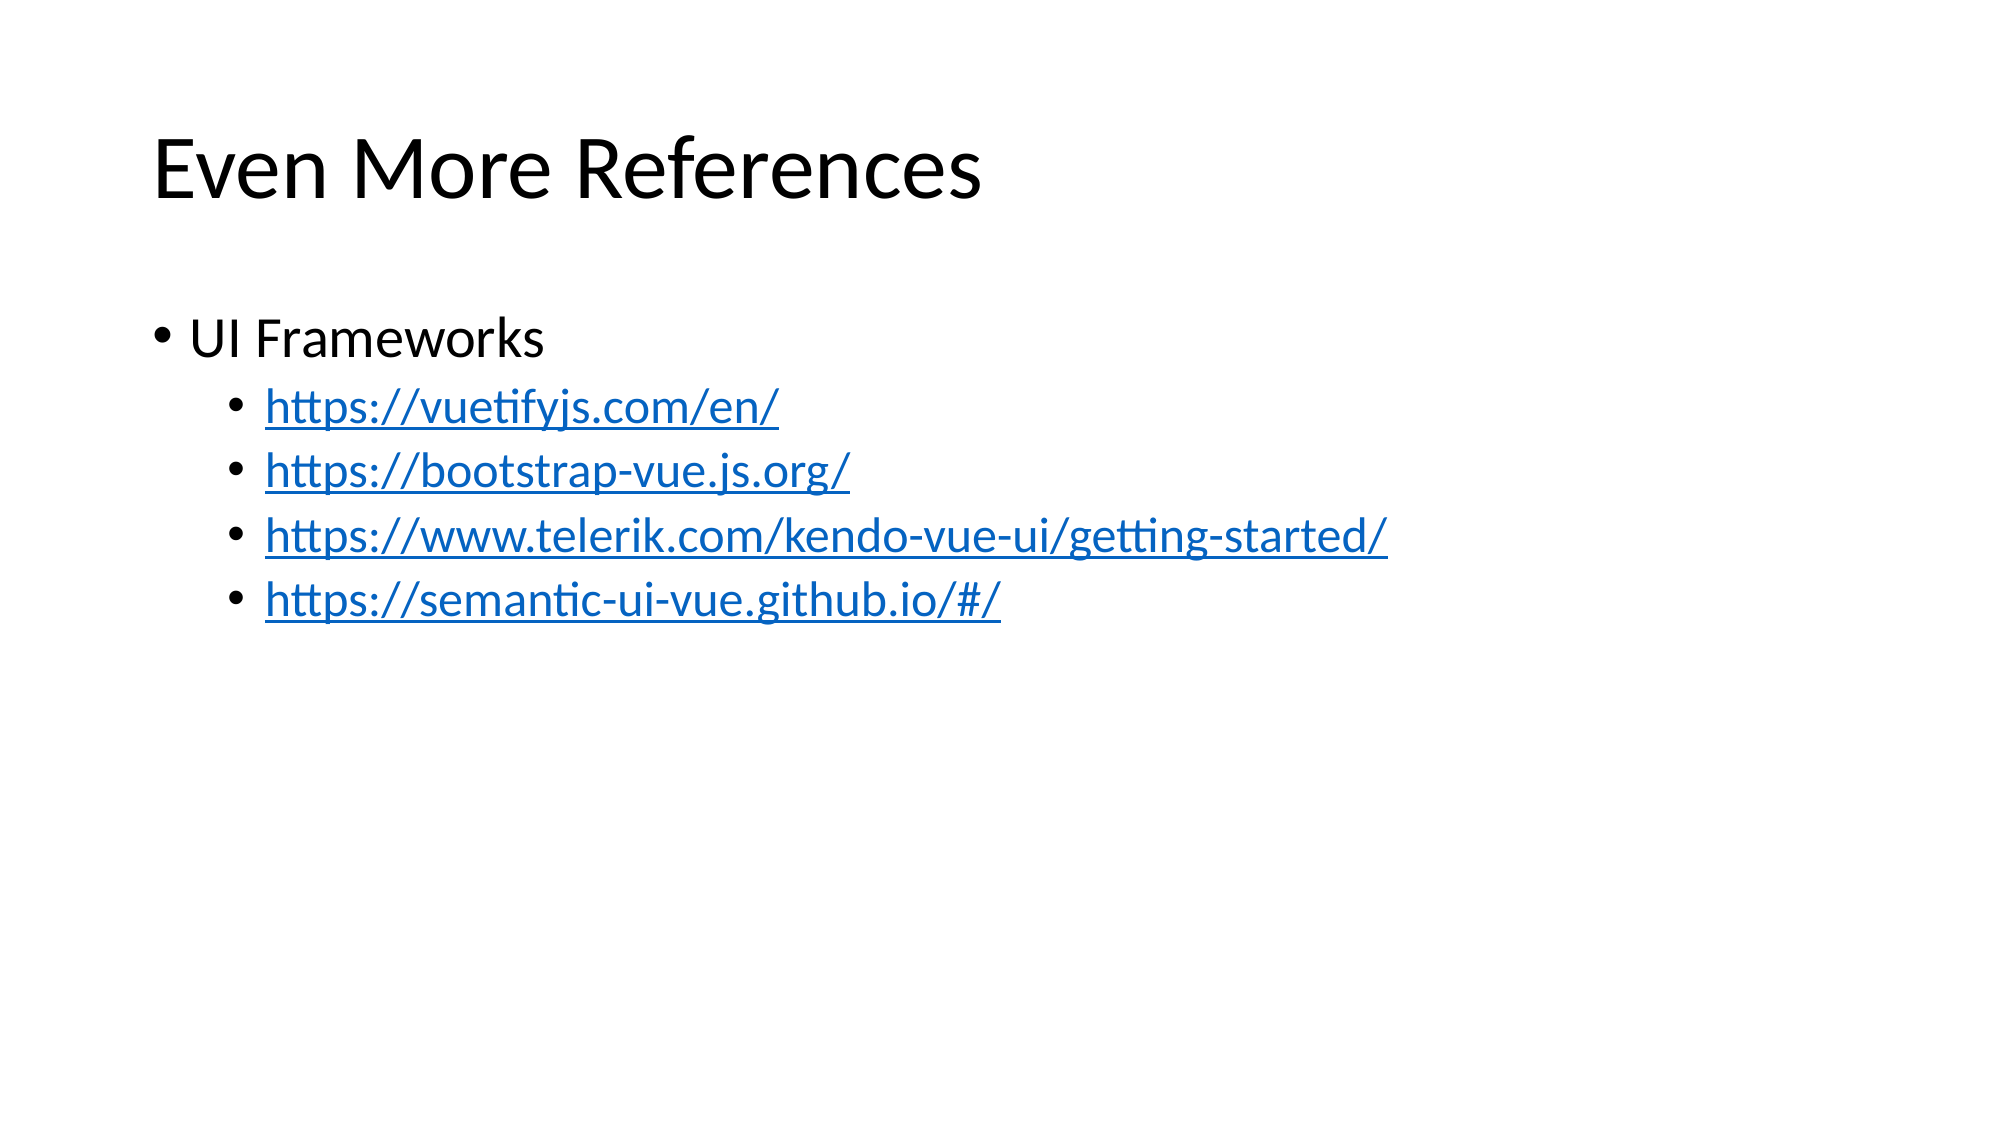

# Even More References
UI Frameworks
https://vuetifyjs.com/en/
https://bootstrap-vue.js.org/
https://www.telerik.com/kendo-vue-ui/getting-started/
https://semantic-ui-vue.github.io/#/